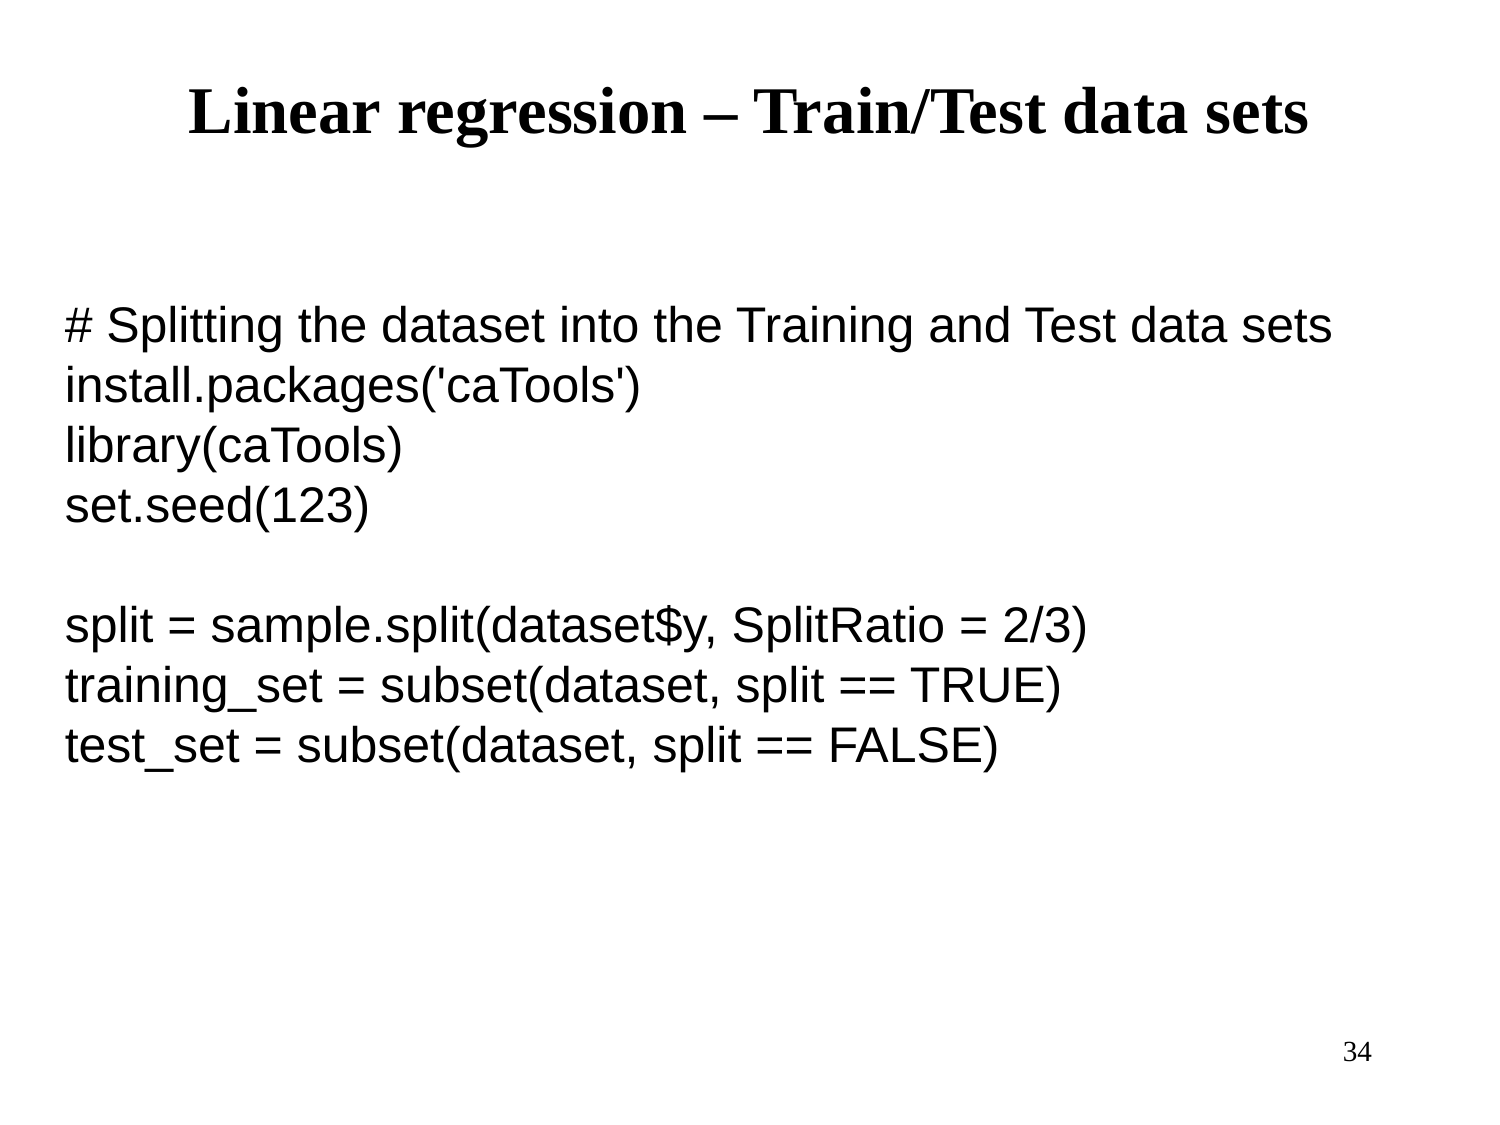

Linear regression – Train/Test data sets
# Splitting the dataset into the Training and Test data sets
install.packages('caTools')
library(caTools)
set.seed(123)

split = sample.split(dataset$y, SplitRatio = 2/3)
training_set = subset(dataset, split == TRUE)
test_set = subset(dataset, split == FALSE)
34